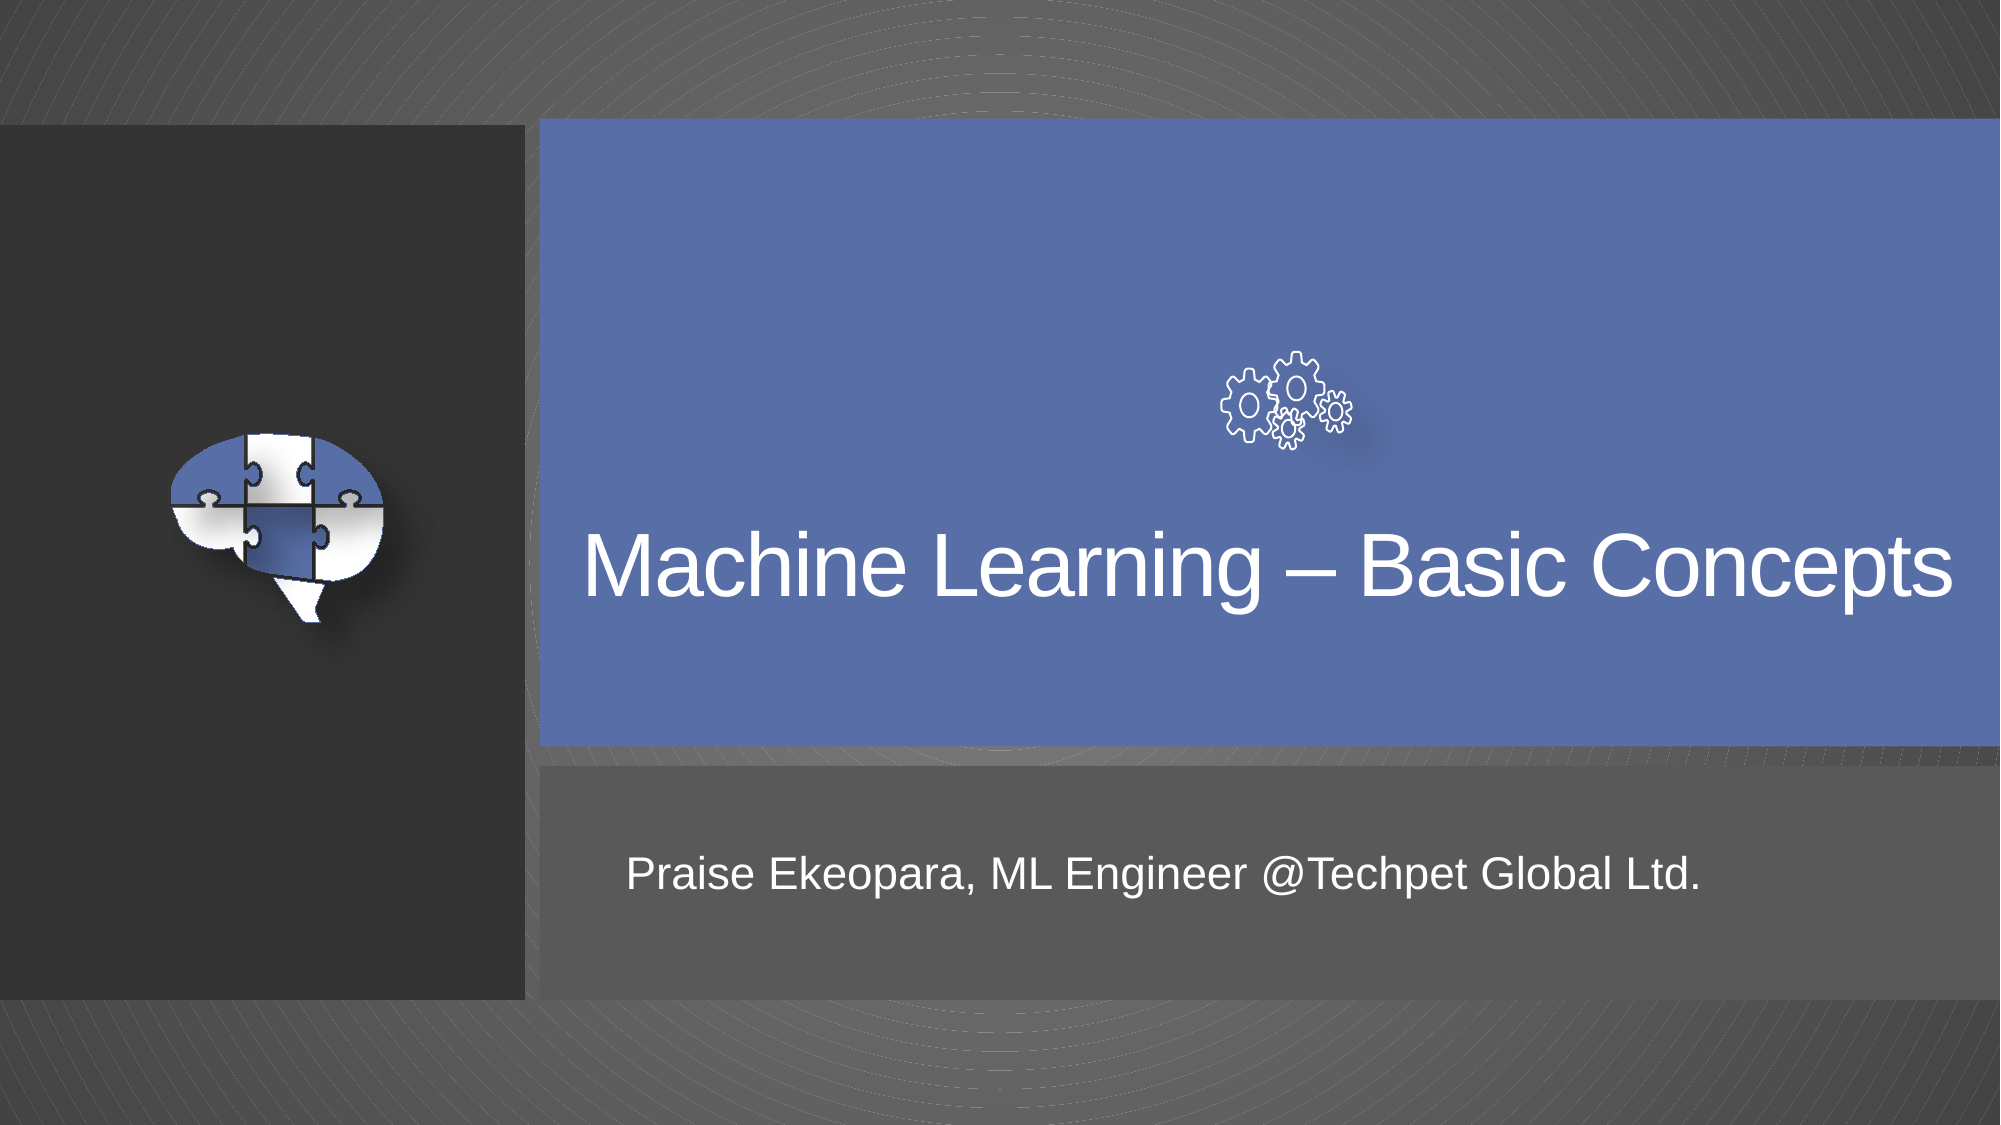

# Machine Learning – Basic Concepts

Praise Ekeopara, ML Engineer @Techpet Global Ltd.